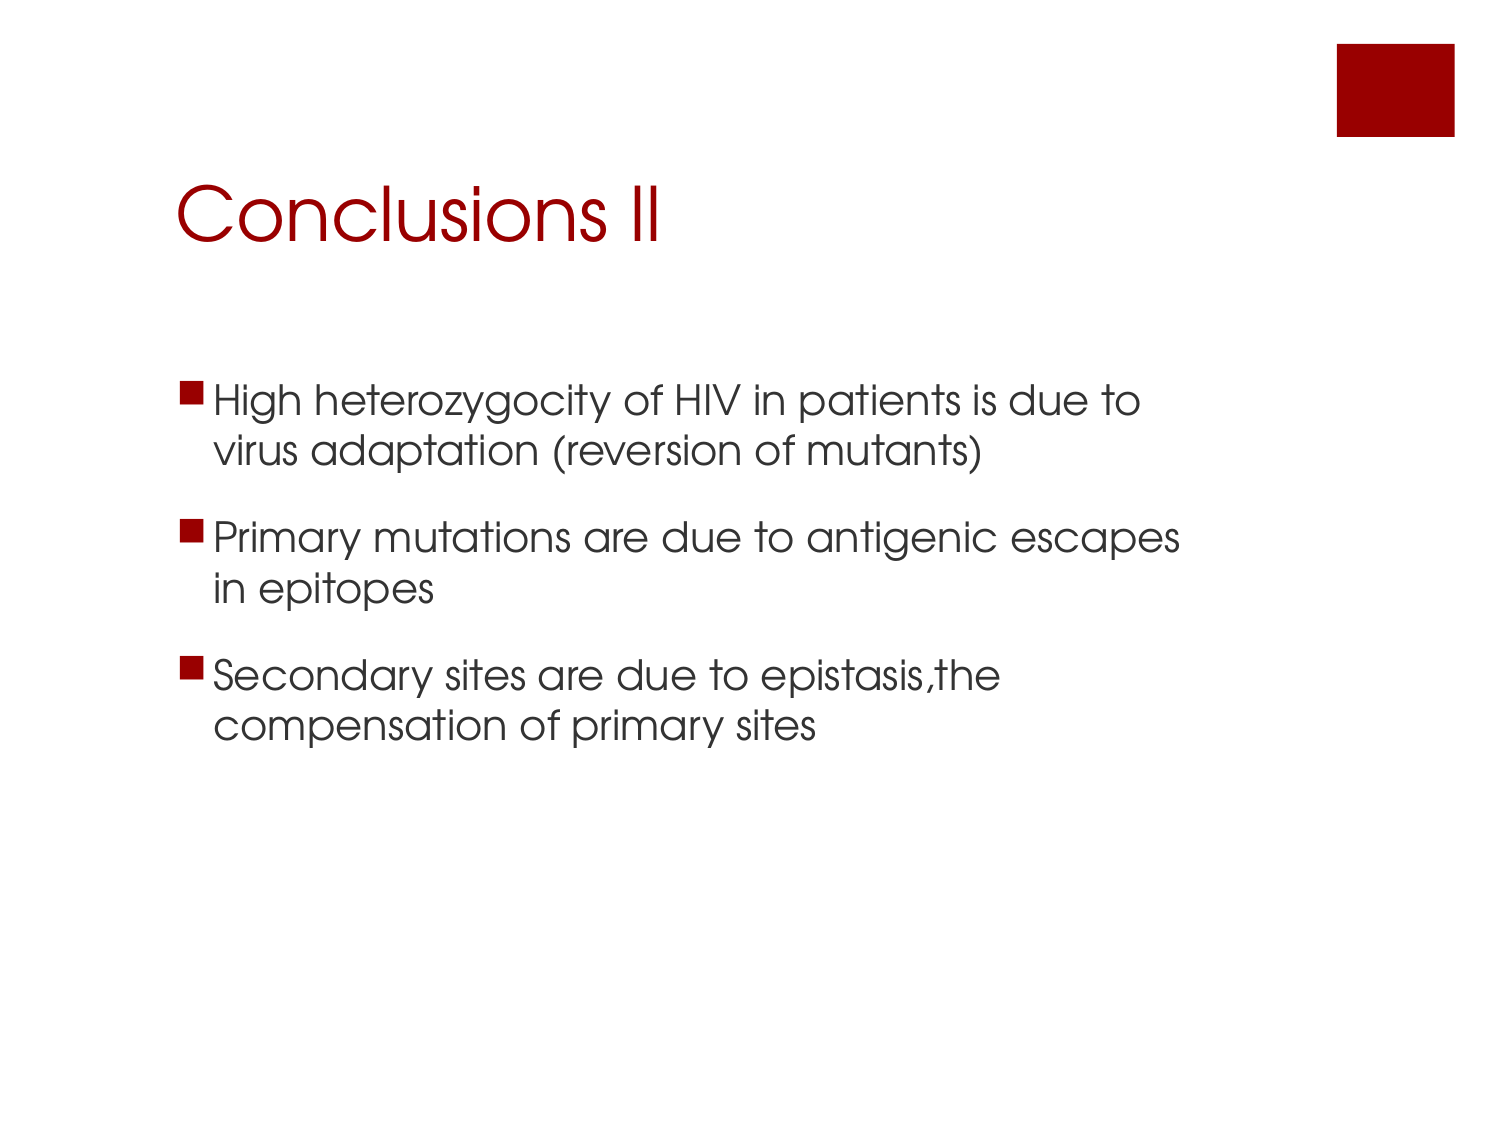

Conclusions II
High heterozygocity of HIV in patients is due to virus adaptation (reversion of mutants)
Primary mutations are due to antigenic escapes in epitopes
Secondary sites are due to epistasis,the  compensation of primary sites